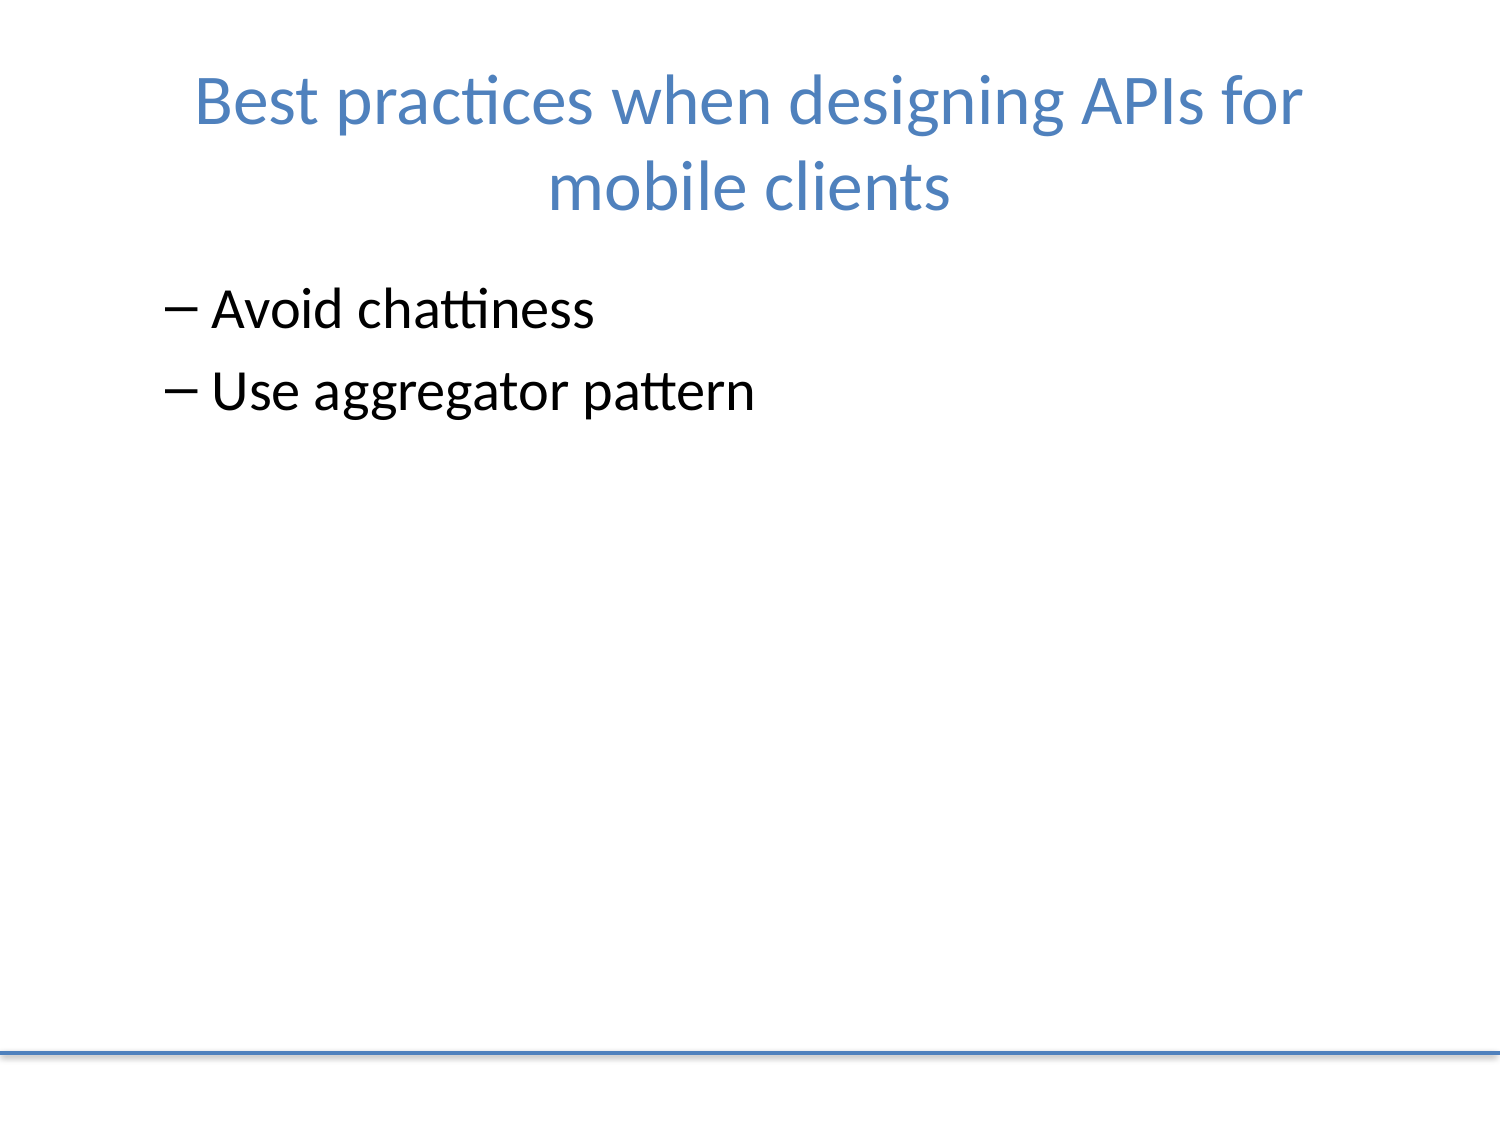

# Best practices when designing APIs for mobile clients
Avoid chattiness
Use aggregator pattern